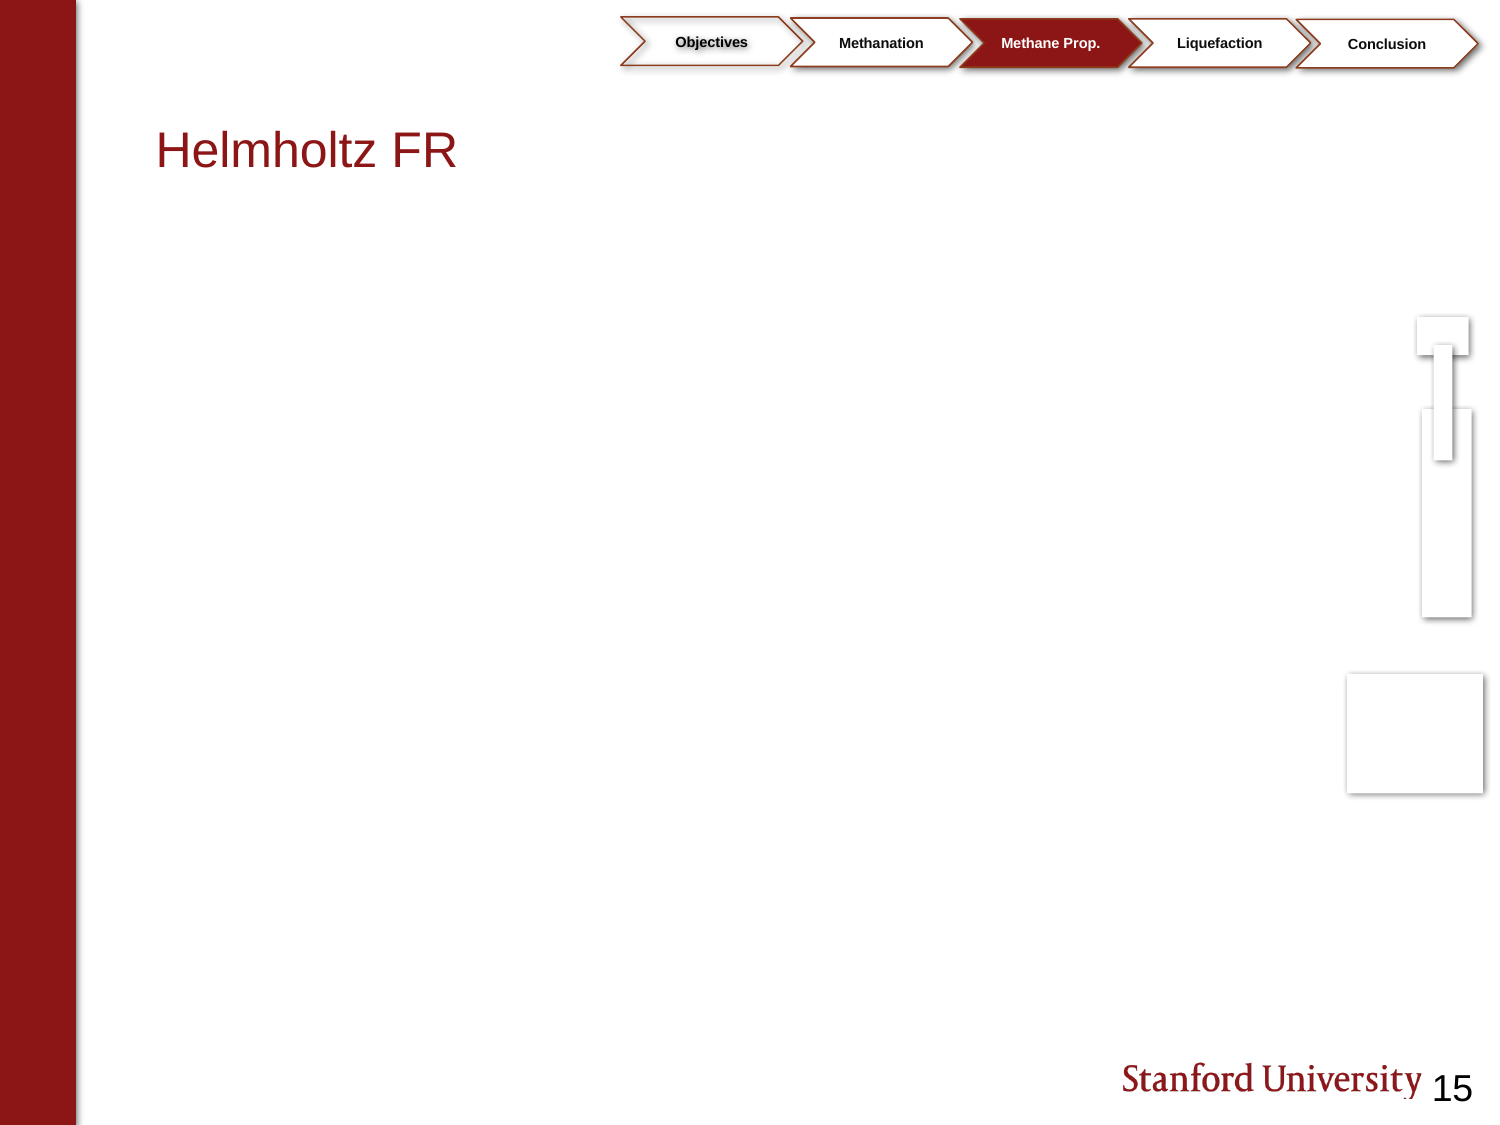

Objectives
Methanation
Methane Prop.
Liquefaction
Conclusion
# Helmholtz FR

15